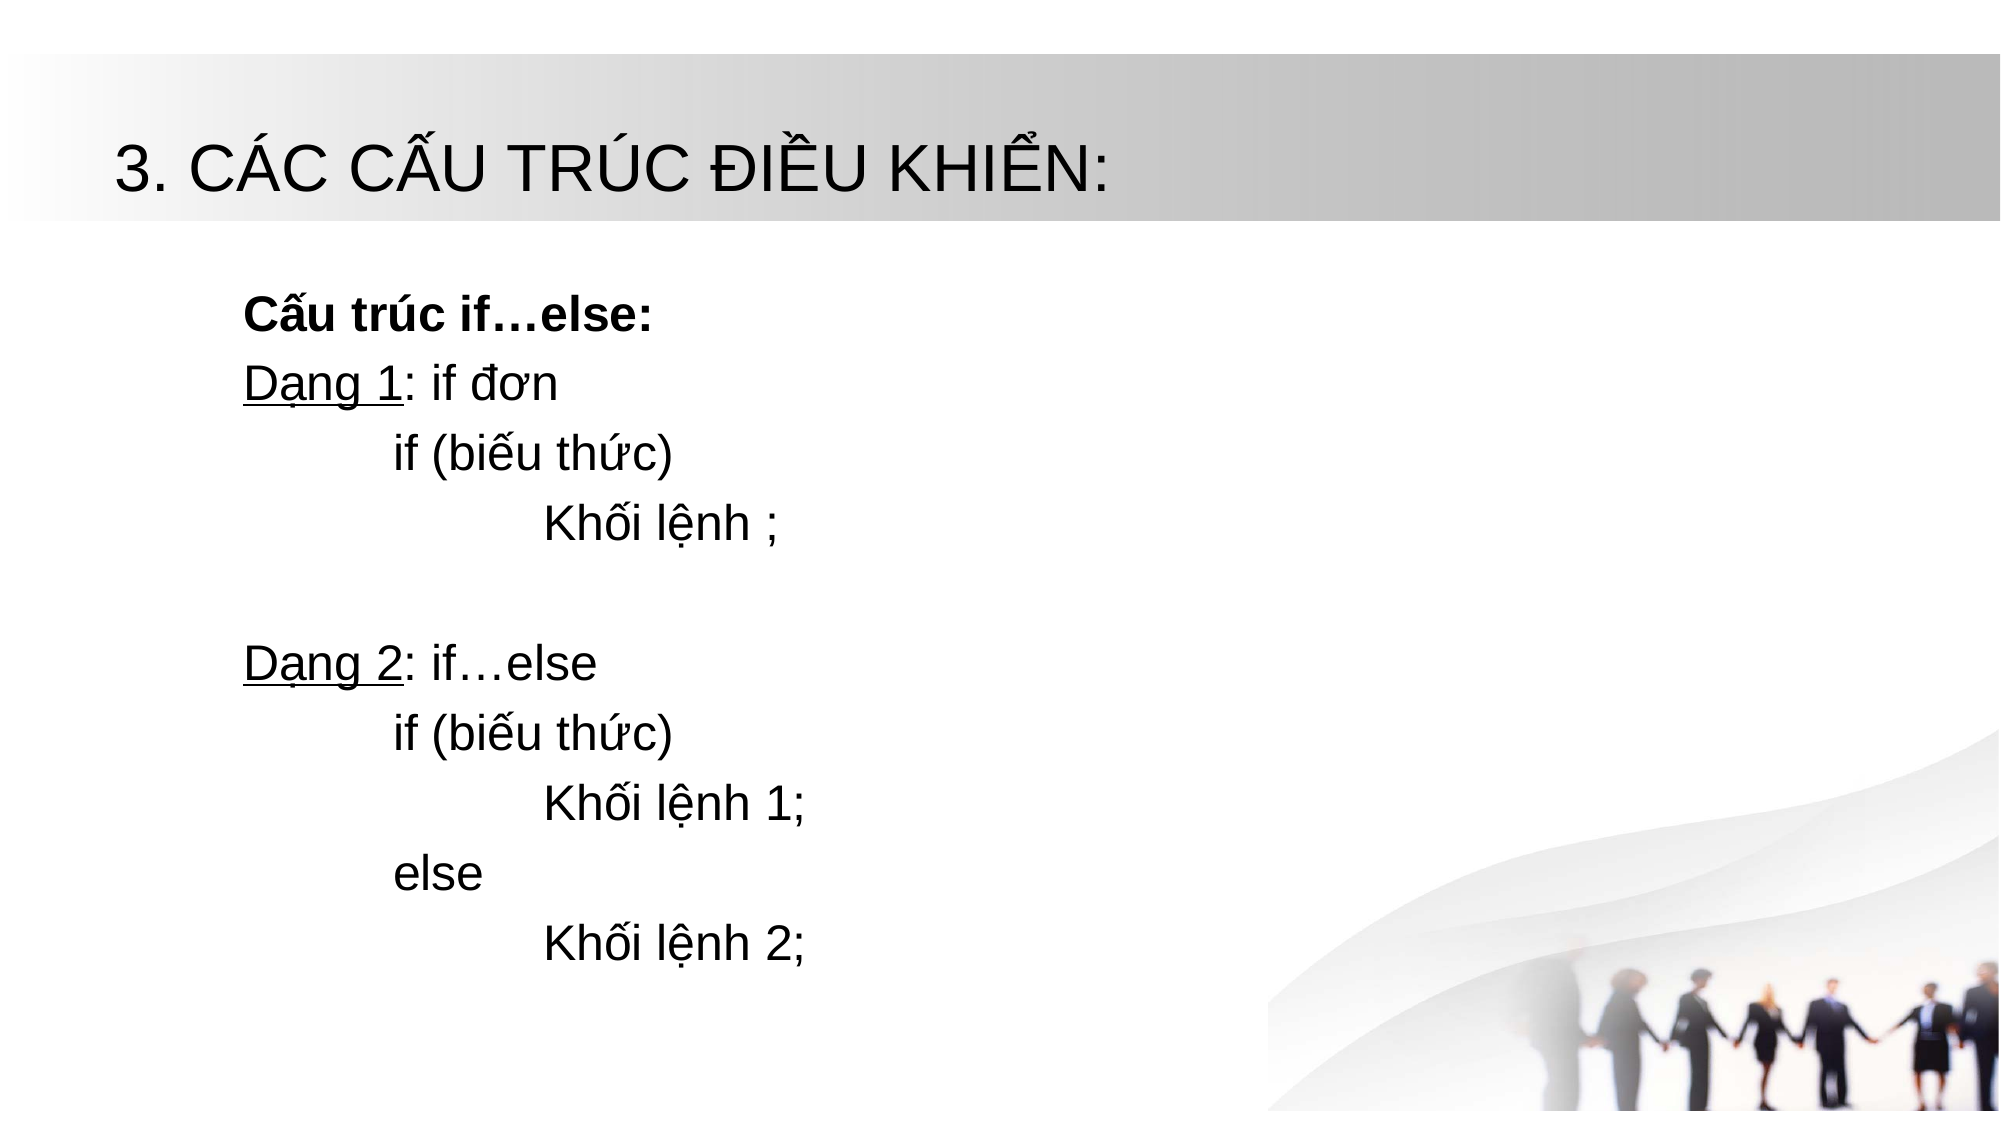

# 3. CÁC CẤU TRÚC ĐIỀU KHIỂN:
Cấu trúc if…else:
Dạng 1: if đơn
	if (biếu thức)
		Khối lệnh ;

Dạng 2: if…else
	if (biếu thức)
		Khối lệnh 1;
	else
		Khối lệnh 2;